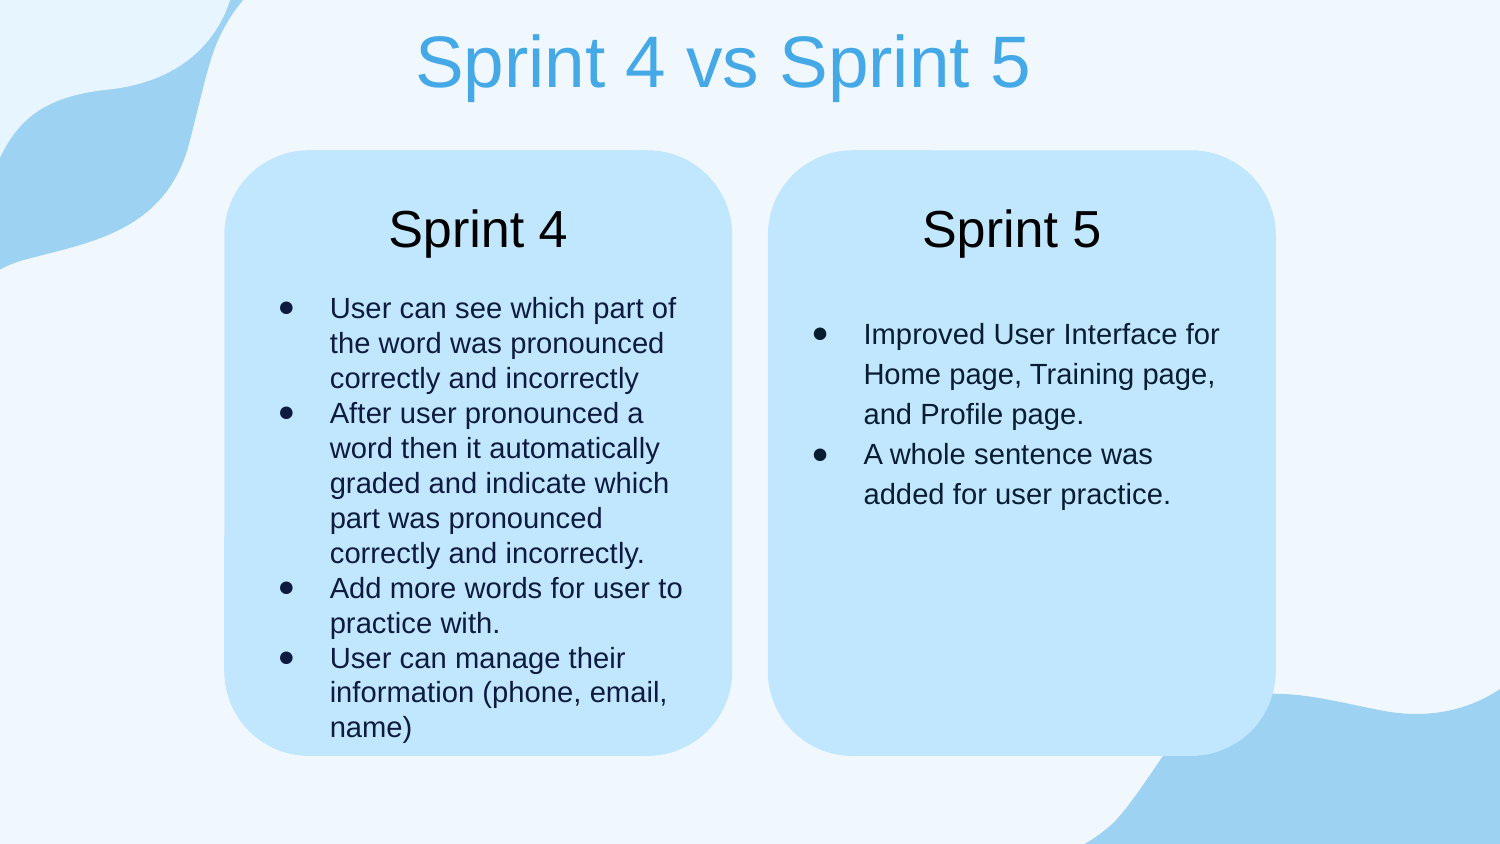

Sprint 4 vs Sprint 5

Sprint 4
Sprint 5
User can see which part of the word was pronounced correctly and incorrectly
After user pronounced a word then it automatically graded and indicate which part was pronounced correctly and incorrectly.
Add more words for user to practice with.
User can manage their information (phone, email, name)

Improved User Interface for Home page, Training page, and Profile page.
A whole sentence was added for user practice.